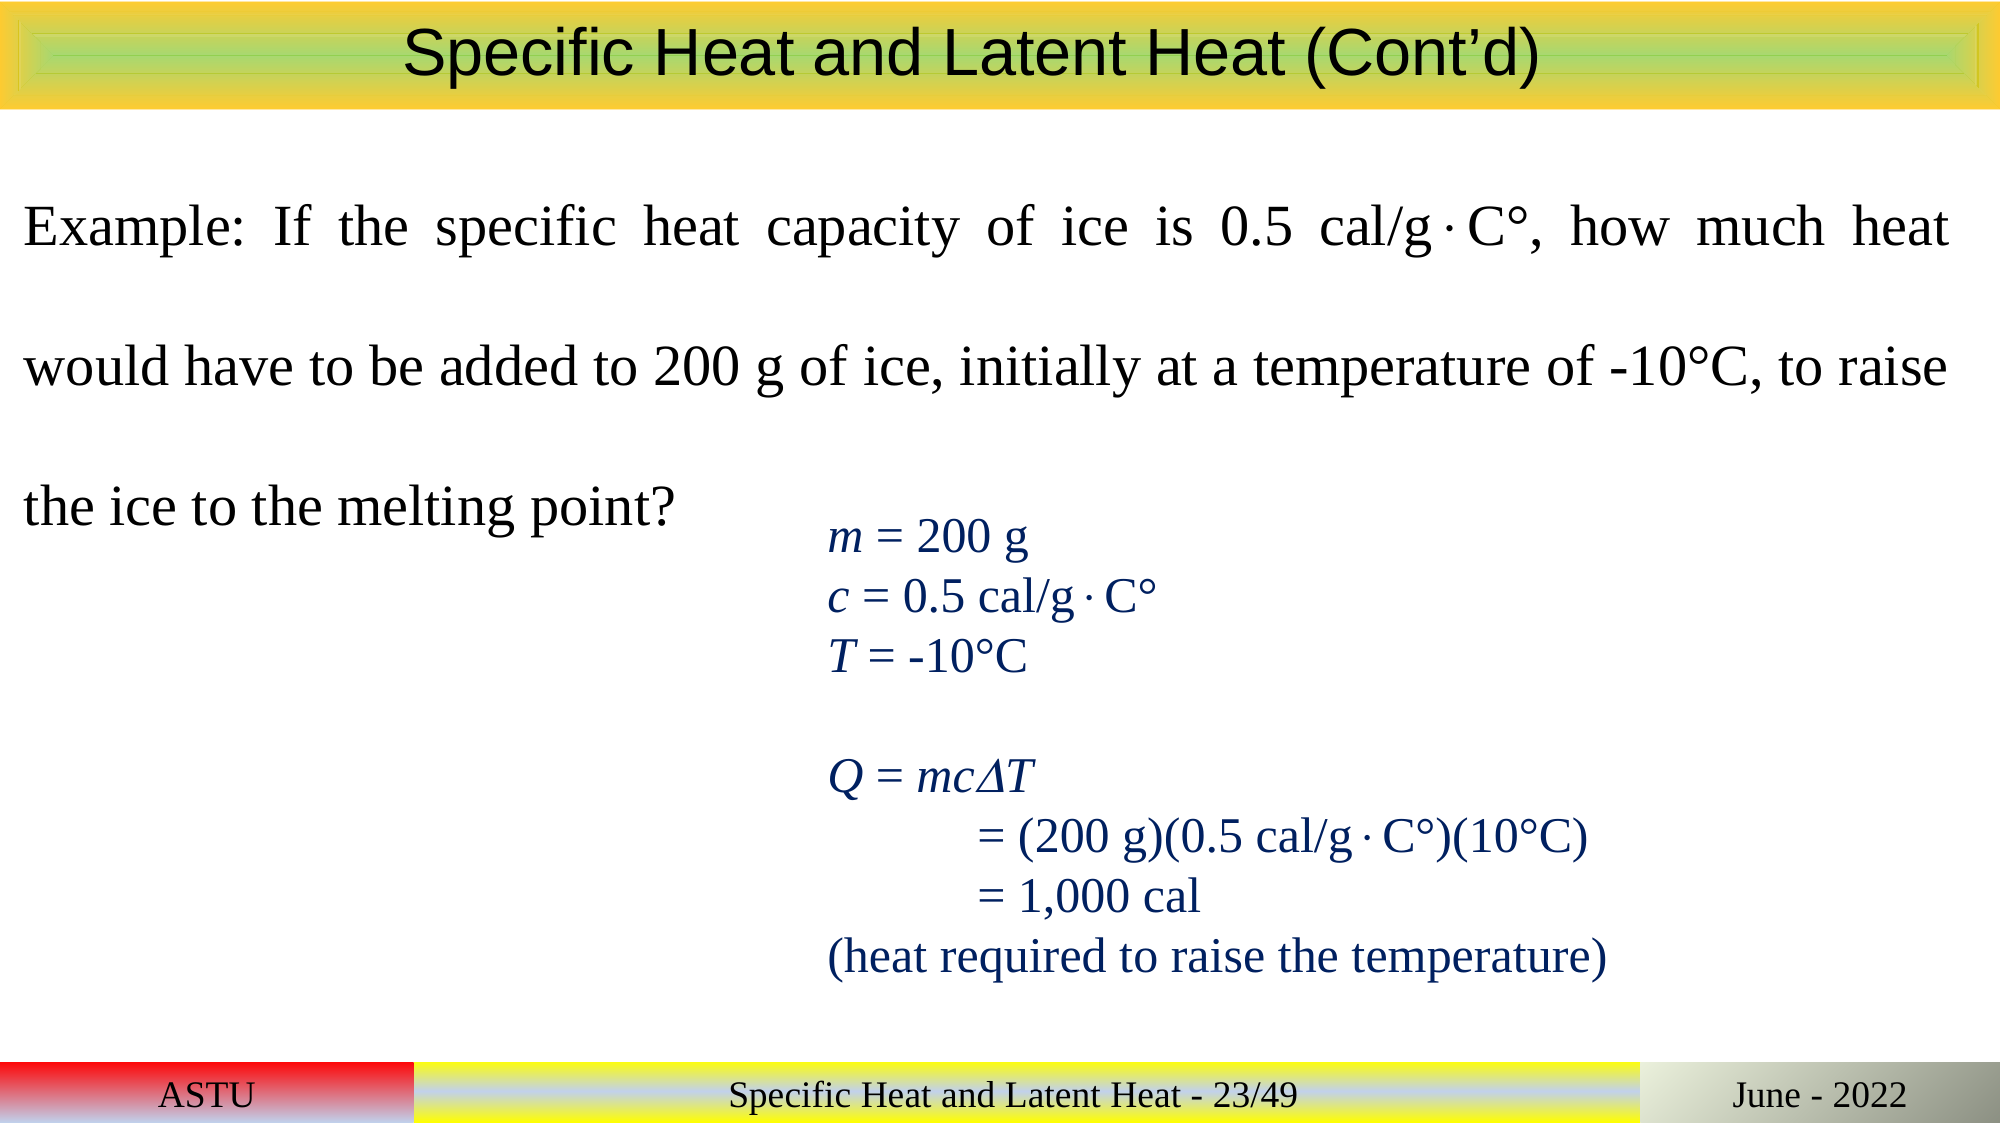

Specific Heat and Latent Heat (Cont’d)
# Example: If the specific heat capacity of ice is 0.5 cal/g⋅C°, how much heat would have to be added to 200 g of ice, initially at a temperature of -10°C, to raise the ice to the melting point?
m = 200 g
c = 0.5 cal/g⋅C°
T = -10°C

Q = mcΔT
	= (200 g)(0.5 cal/g⋅C°)(10°C) 		= 1,000 cal
(heat required to raise the temperature)
ASTU
		Specific Heat and Latent Heat - 23/49
June - 2022